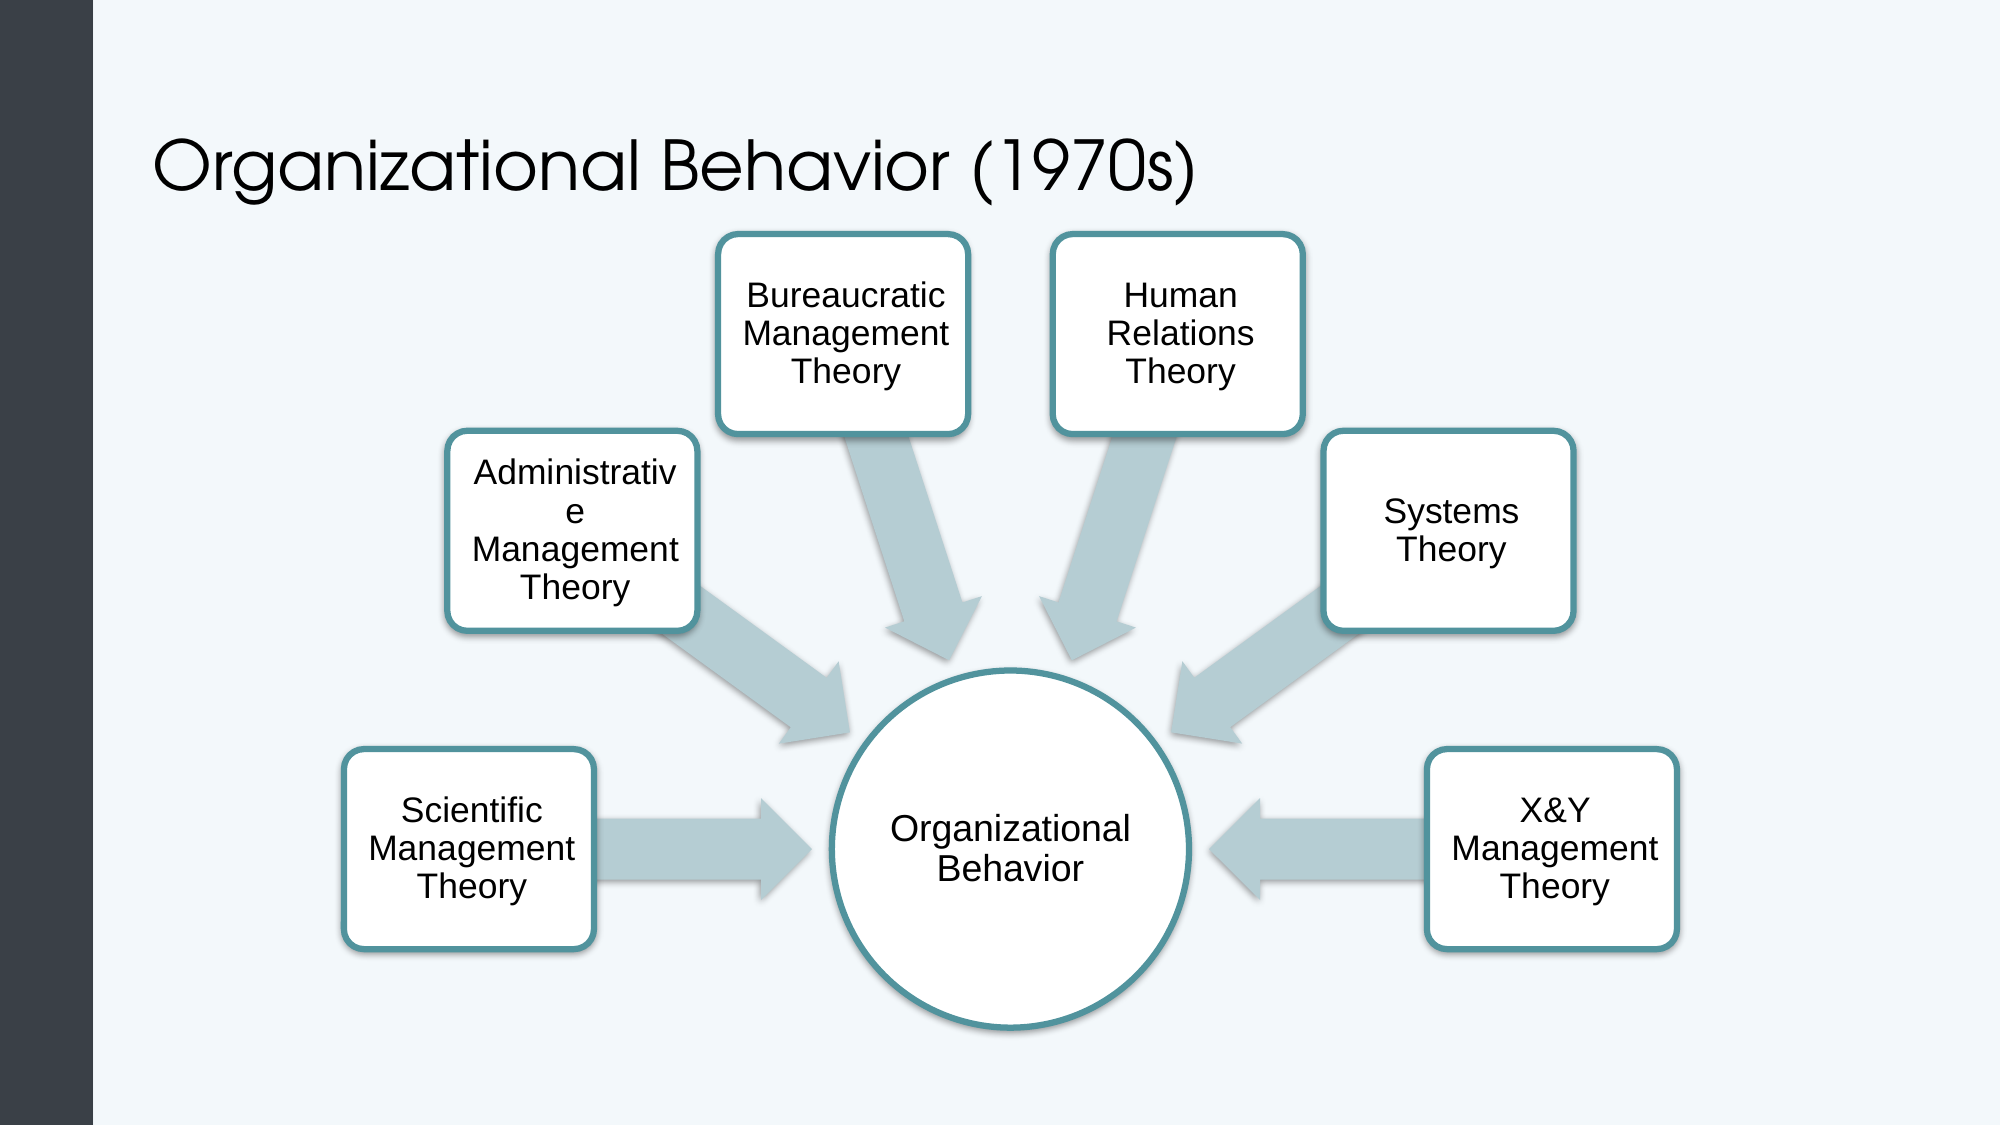

# Organizational Behavior (1970s)
Organizational Behavior
Scientific Management Theory
Administrative Management Theory
Bureaucratic Management Theory
Human Relations Theory
Systems Theory
X&Y Management Theory